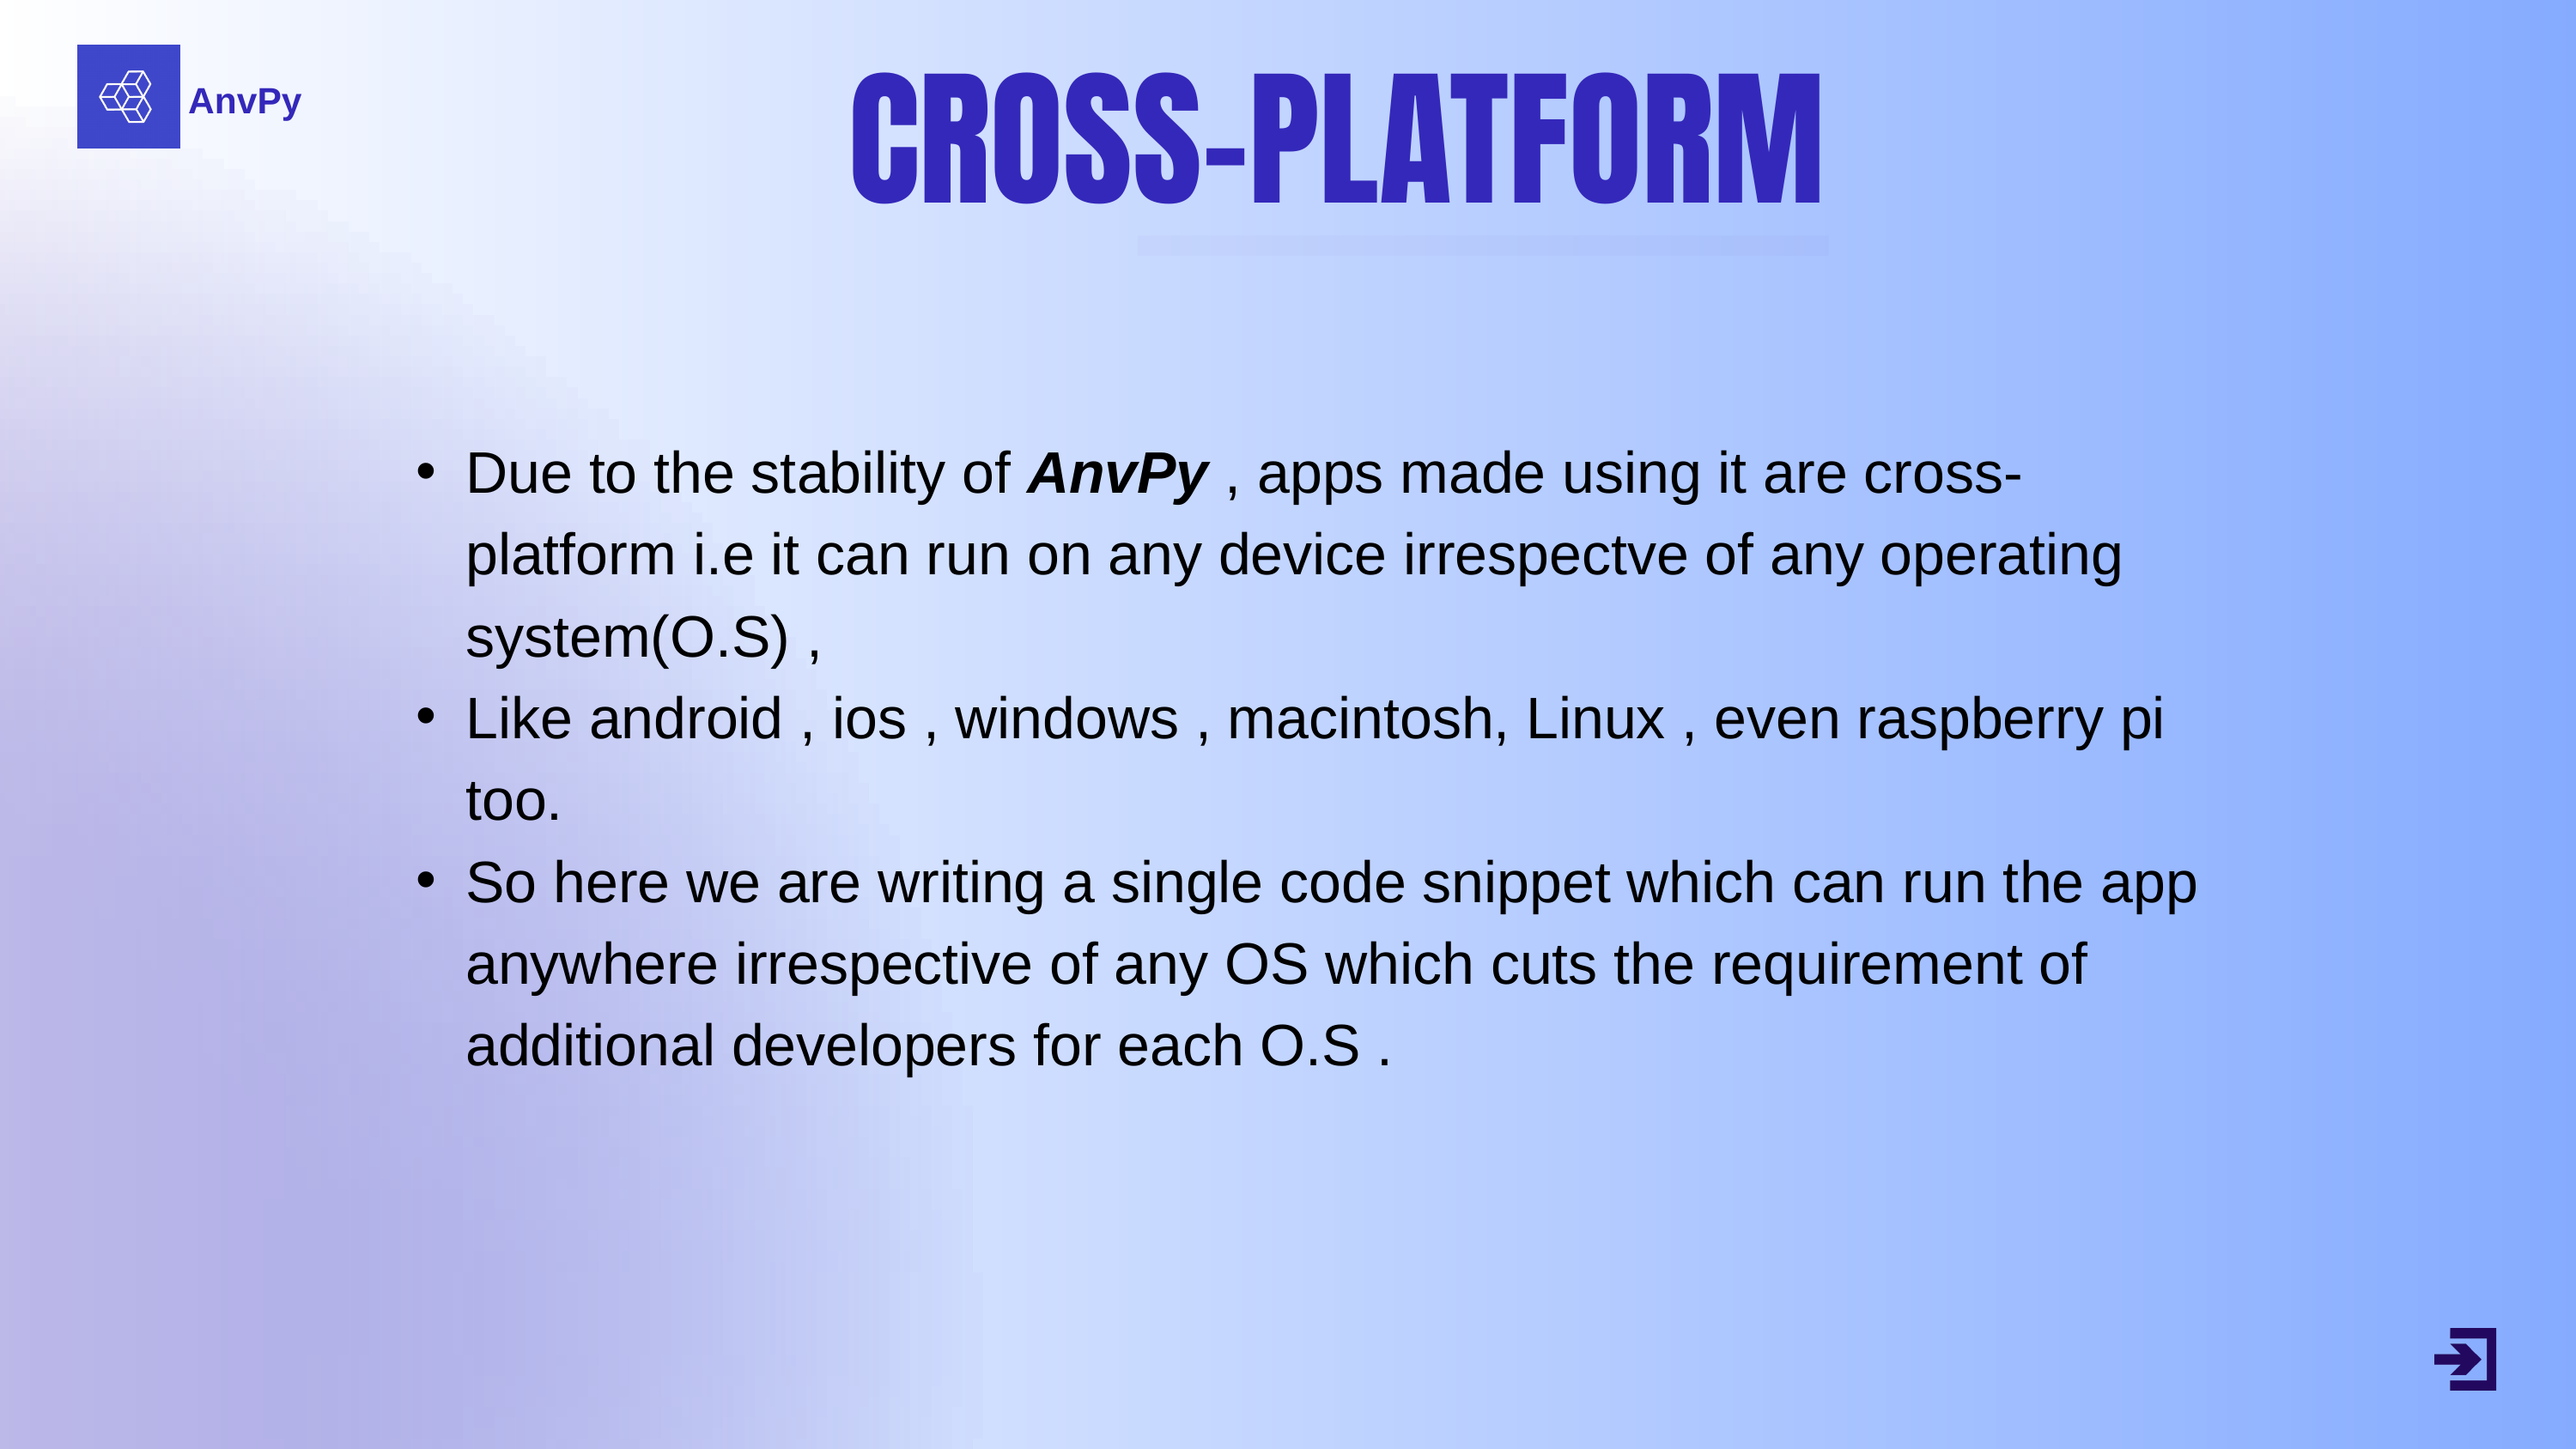

CROSS-PLATFORM

AnvPy

Due to the stability of AnvPy , apps made using it are cross-platform i.e it can run on any device irrespectve of any operating system(O.S) ,
Like android , ios , windows , macintosh, Linux , even raspberry pi too.
So here we are writing a single code snippet which can run the app anywhere irrespective of any OS which cuts the requirement of additional developers for each O.S .